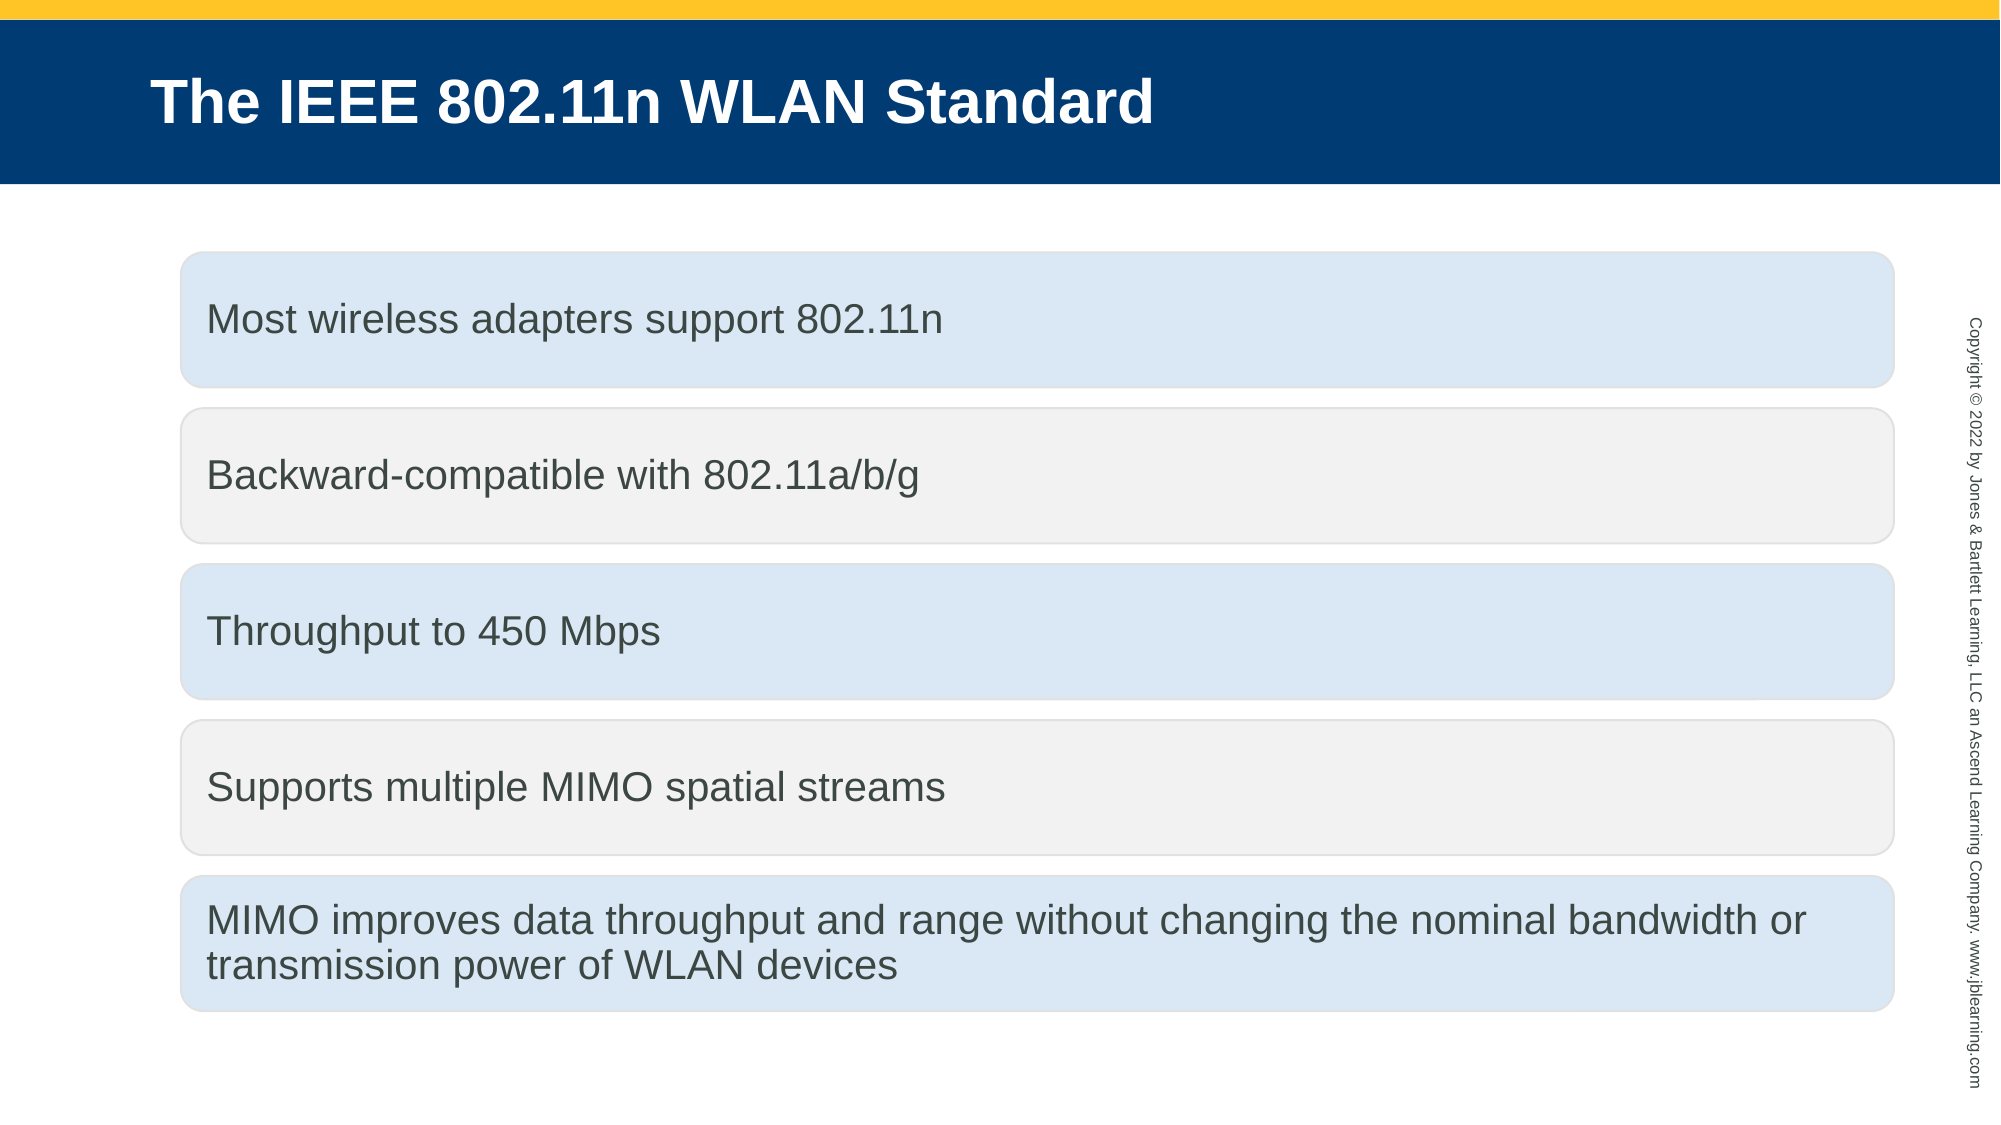

# The IEEE 802.11n WLAN Standard
Most wireless adapters support 802.11n
Backward-compatible with 802.11a/b/g
Throughput to 450 Mbps
Supports multiple MIMO spatial streams
MIMO improves data throughput and range without changing the nominal bandwidth or transmission power of WLAN devices